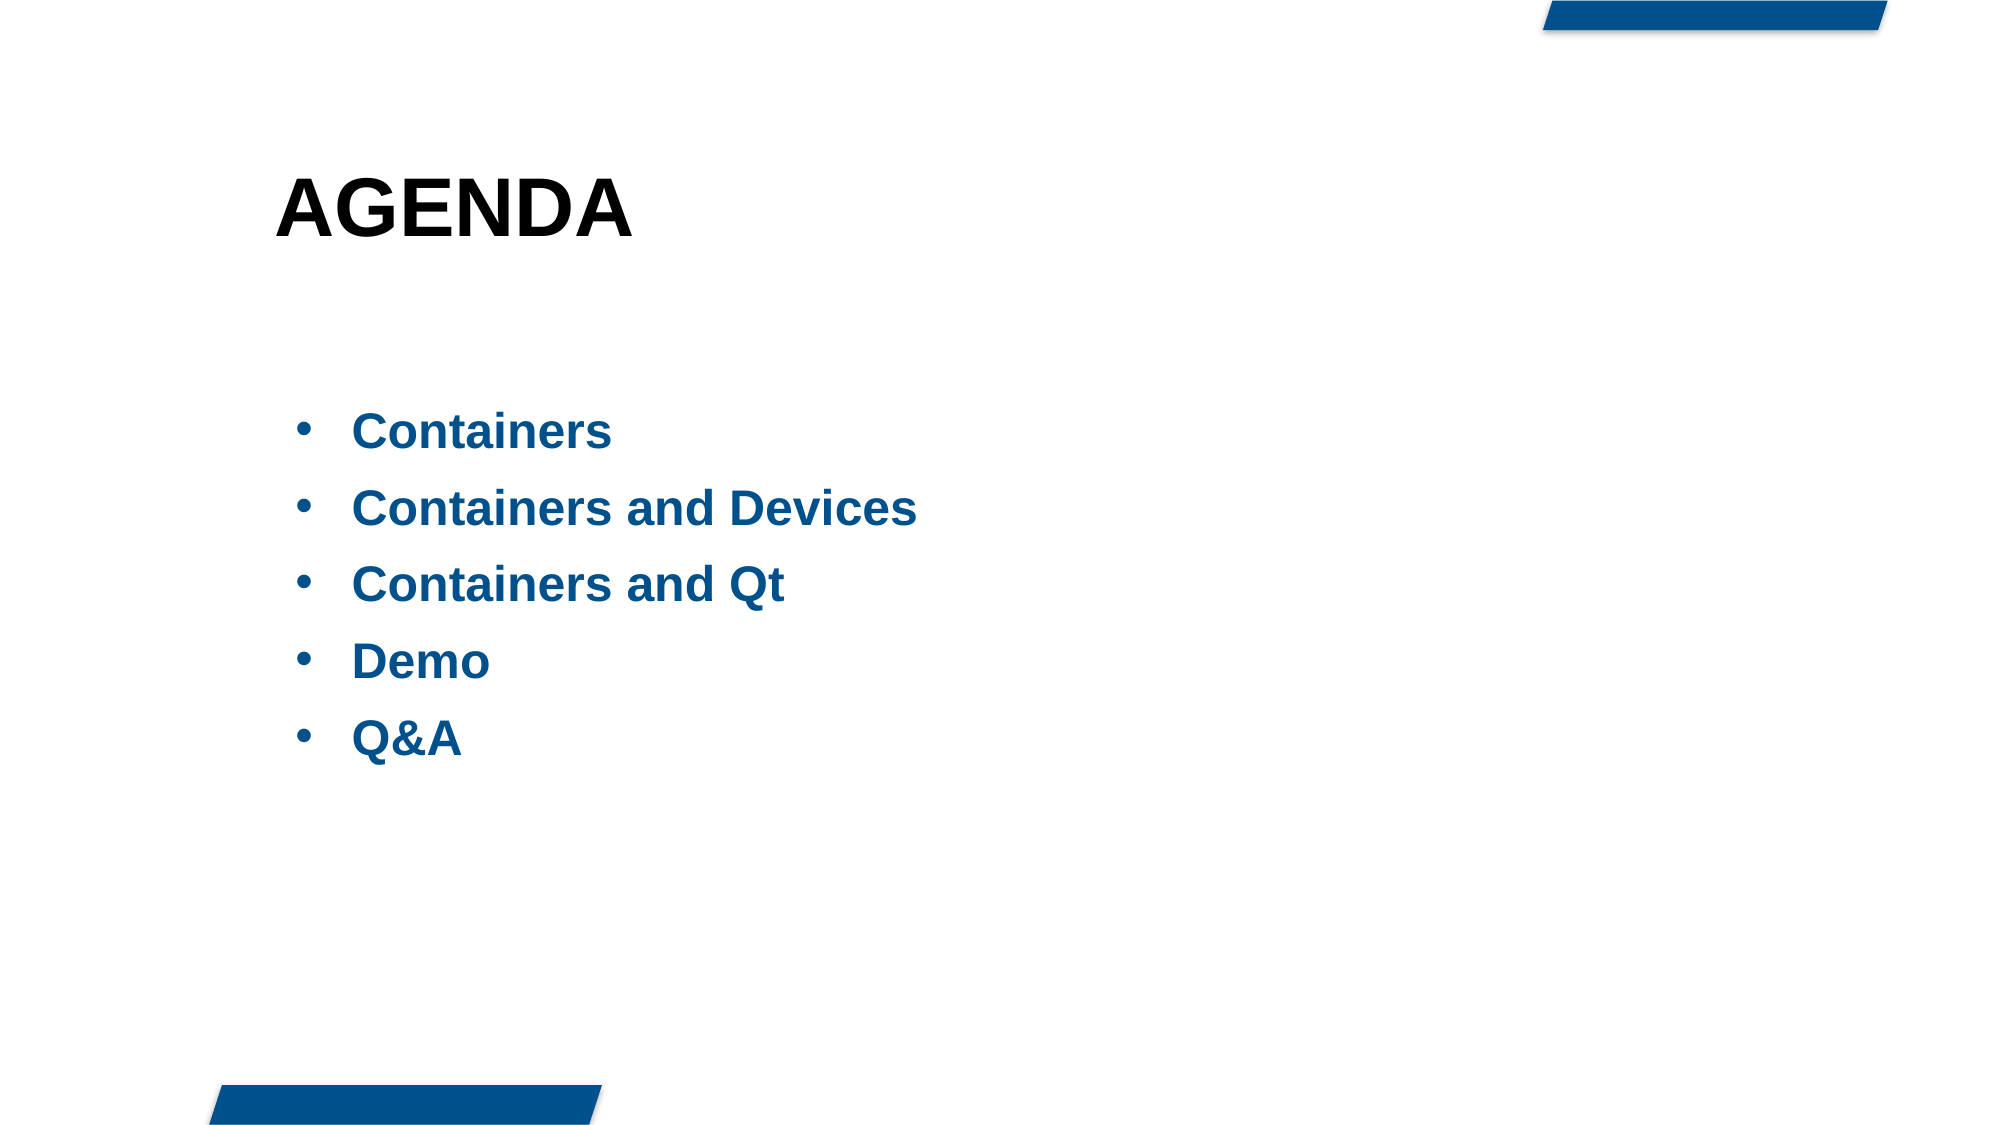

AGENDA
Containers
Containers and Devices
Containers and Qt
Demo
Q&A